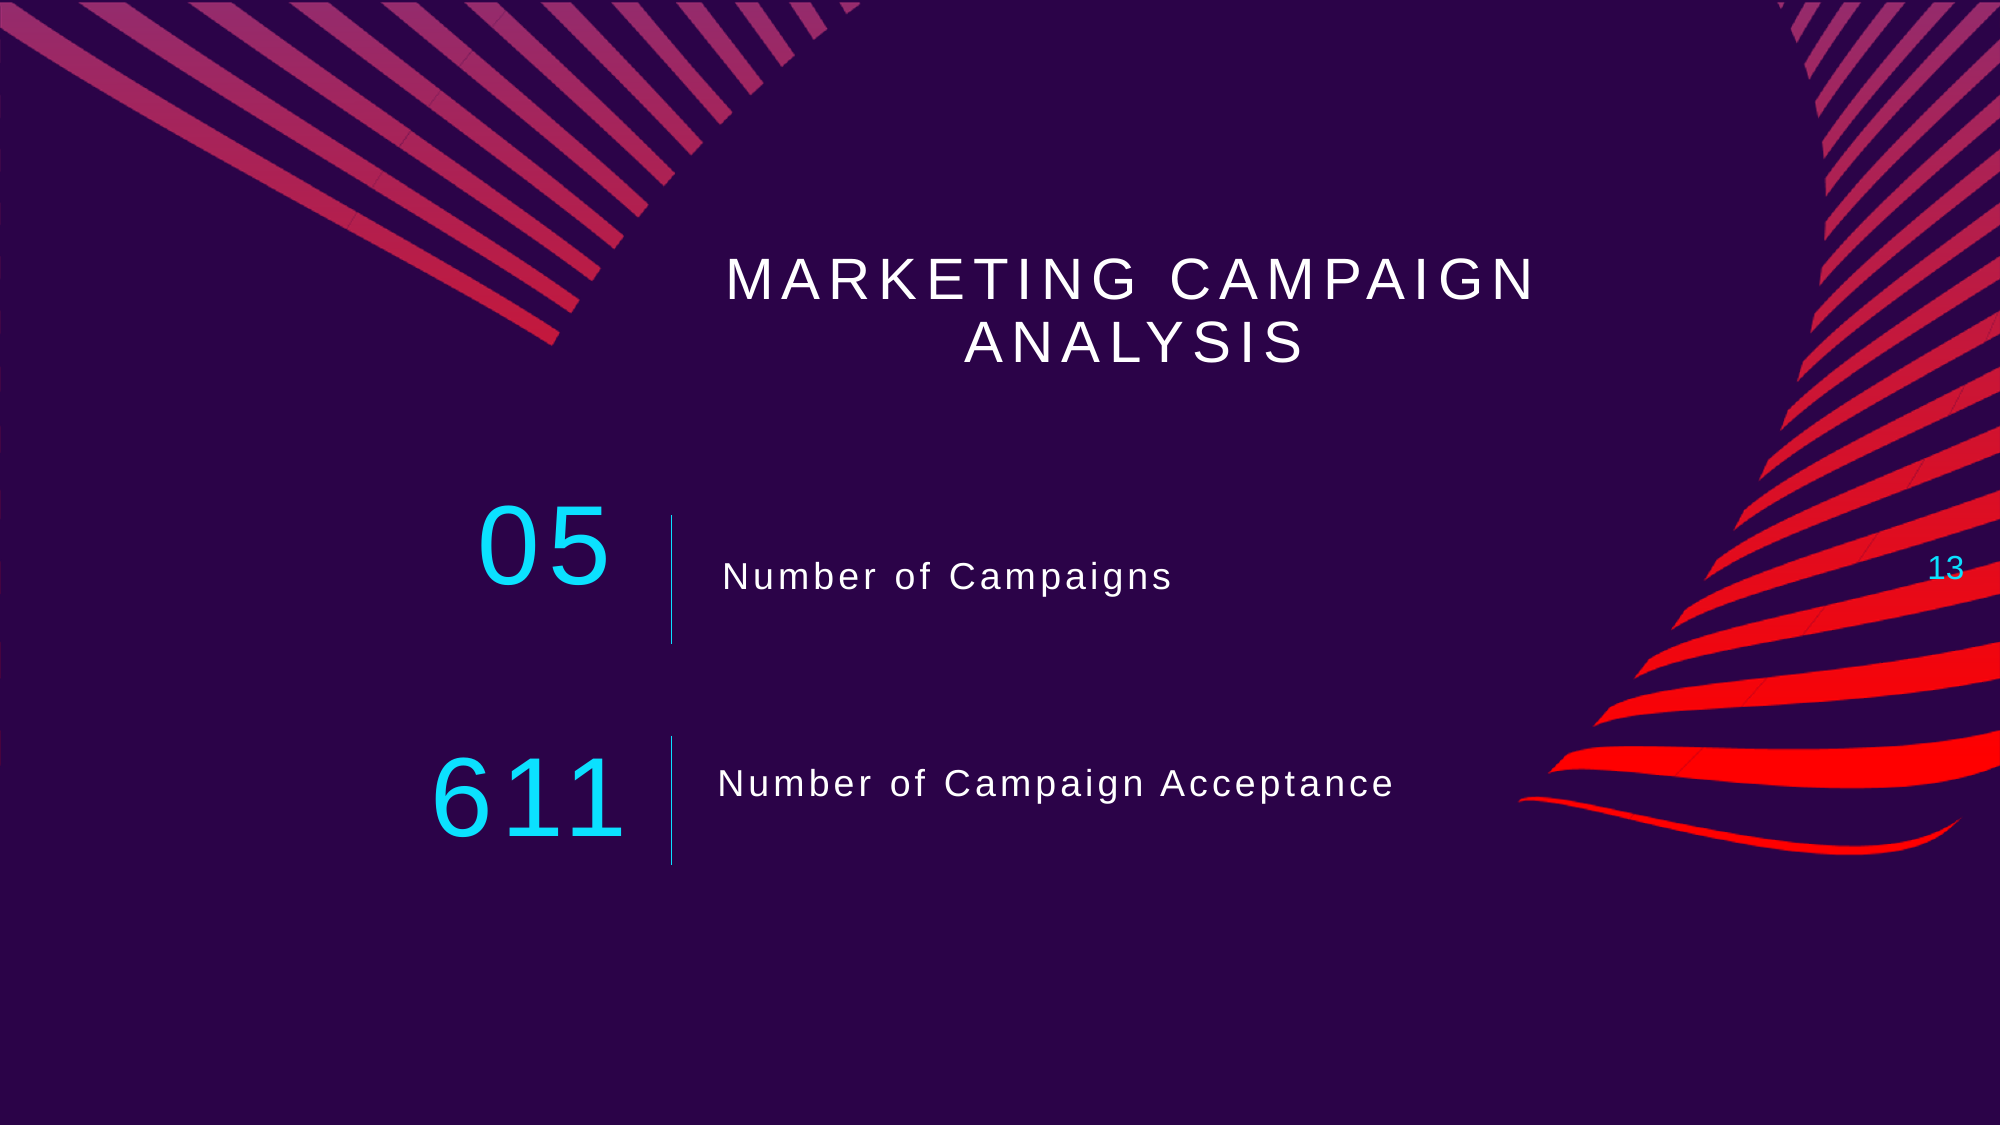

# Marketing campaign analysis
05
13
Number of Campaigns
611
Number of Campaign Acceptance